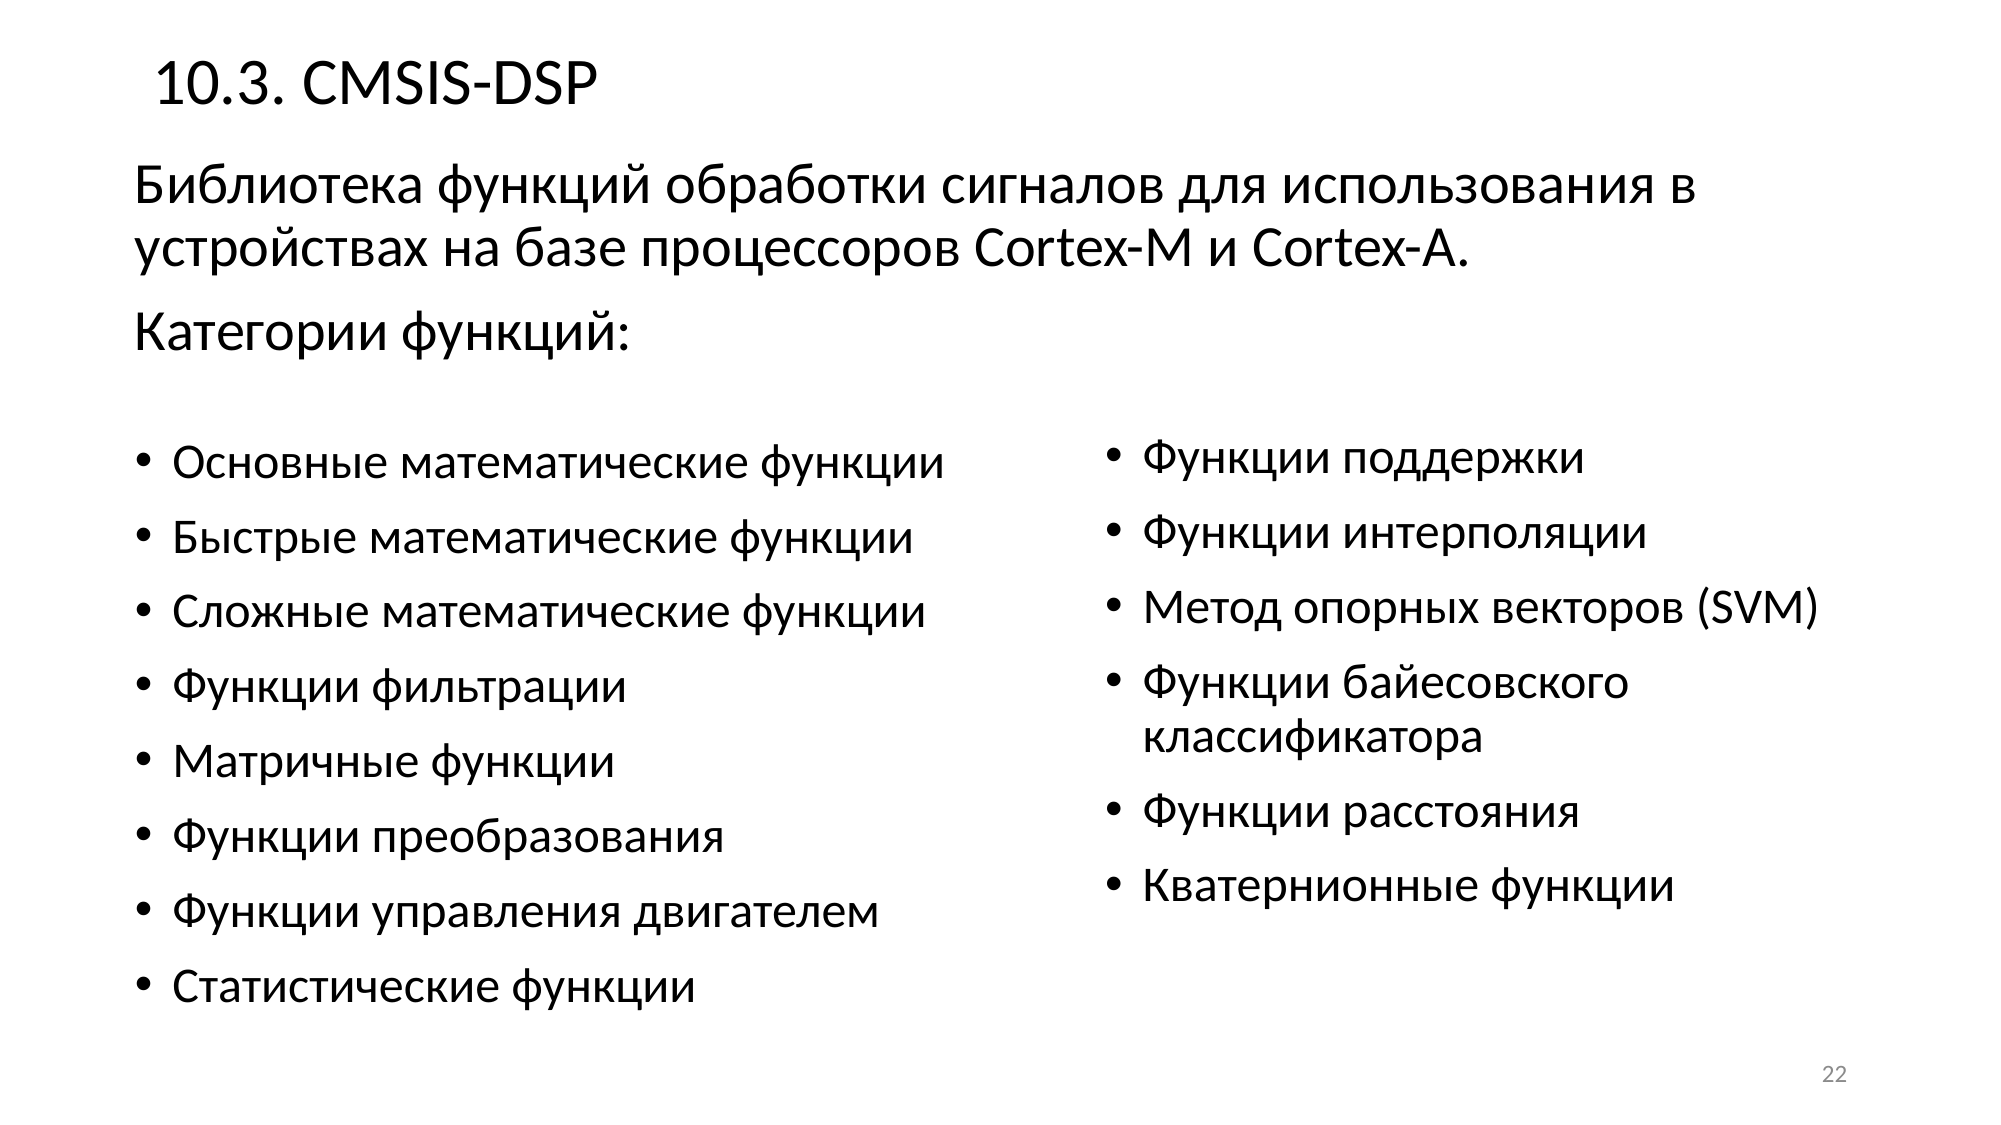

# 10.3. CMSIS-DSP
Библиотека функций обработки сигналов для использования в устройствах на базе процессоров Cortex-M и Cortex-A.
Категории функций:

Функции поддержки
Функции интерполяции
Метод опорных векторов (SVM)
Функции байесовского классификатора
Функции расстояния
Кватернионные функции
Основные математические функции
Быстрые математические функции
Сложные математические функции
Функции фильтрации
Матричные функции
Функции преобразования
Функции управления двигателем
Статистические функции

22